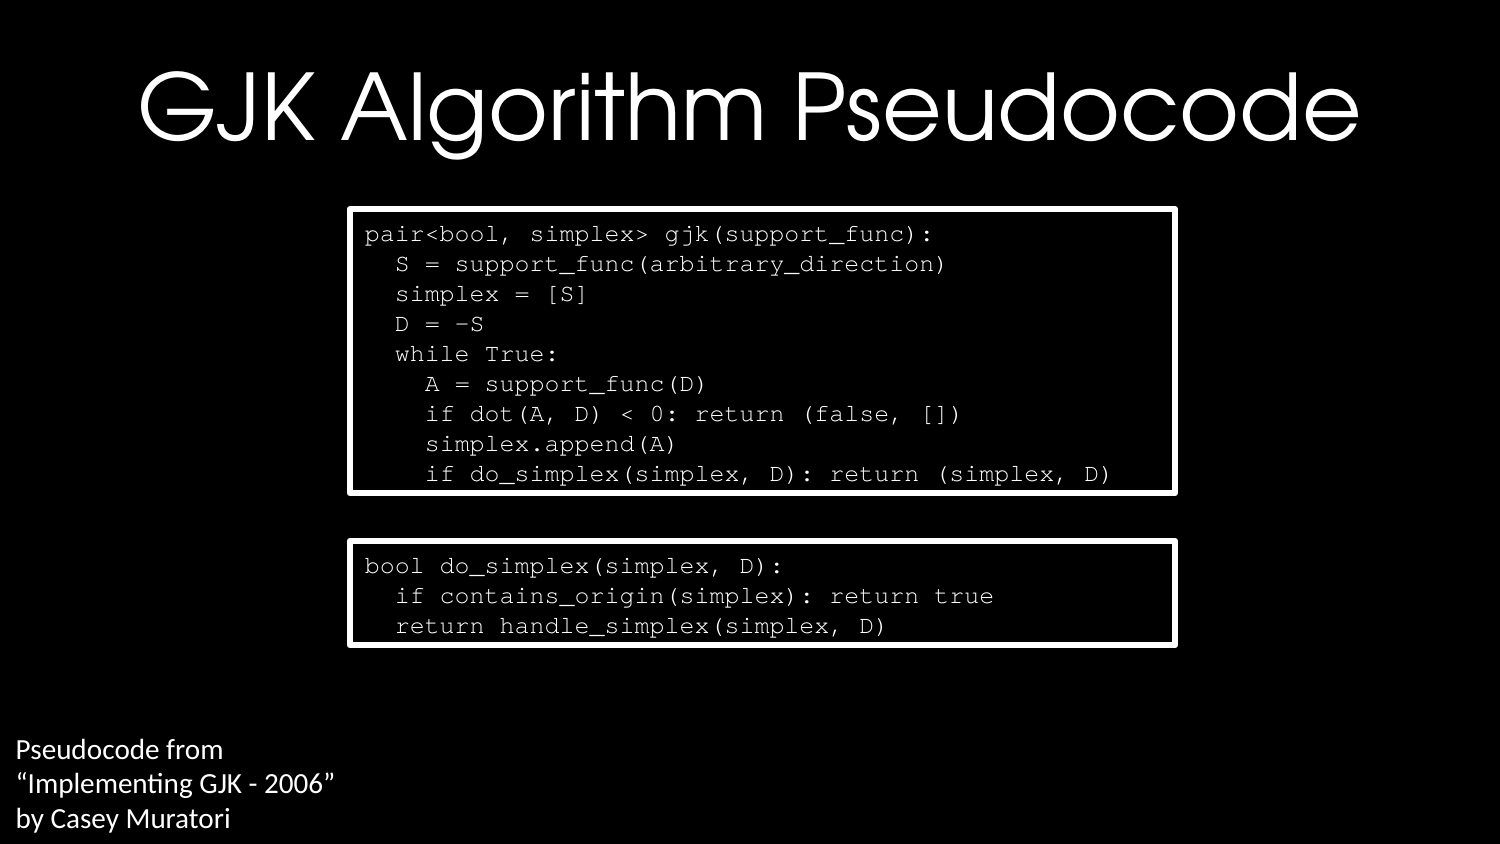

# GJK Algorithm Pseudocode
pair<bool, simplex> gjk(support_func):
  S = support_func(arbitrary_direction)
  simplex = [S]
  D = -S
  while True:
    A = support_func(D)
    if dot(A, D) < 0: return (false, [])
    simplex.append(A)
    if do_simplex(simplex, D): return (simplex, D)
bool do_simplex(simplex, D):
  if contains_origin(simplex): return true
  return handle_simplex(simplex, D)
Pseudocode from “Implementing GJK - 2006” by Casey Muratori